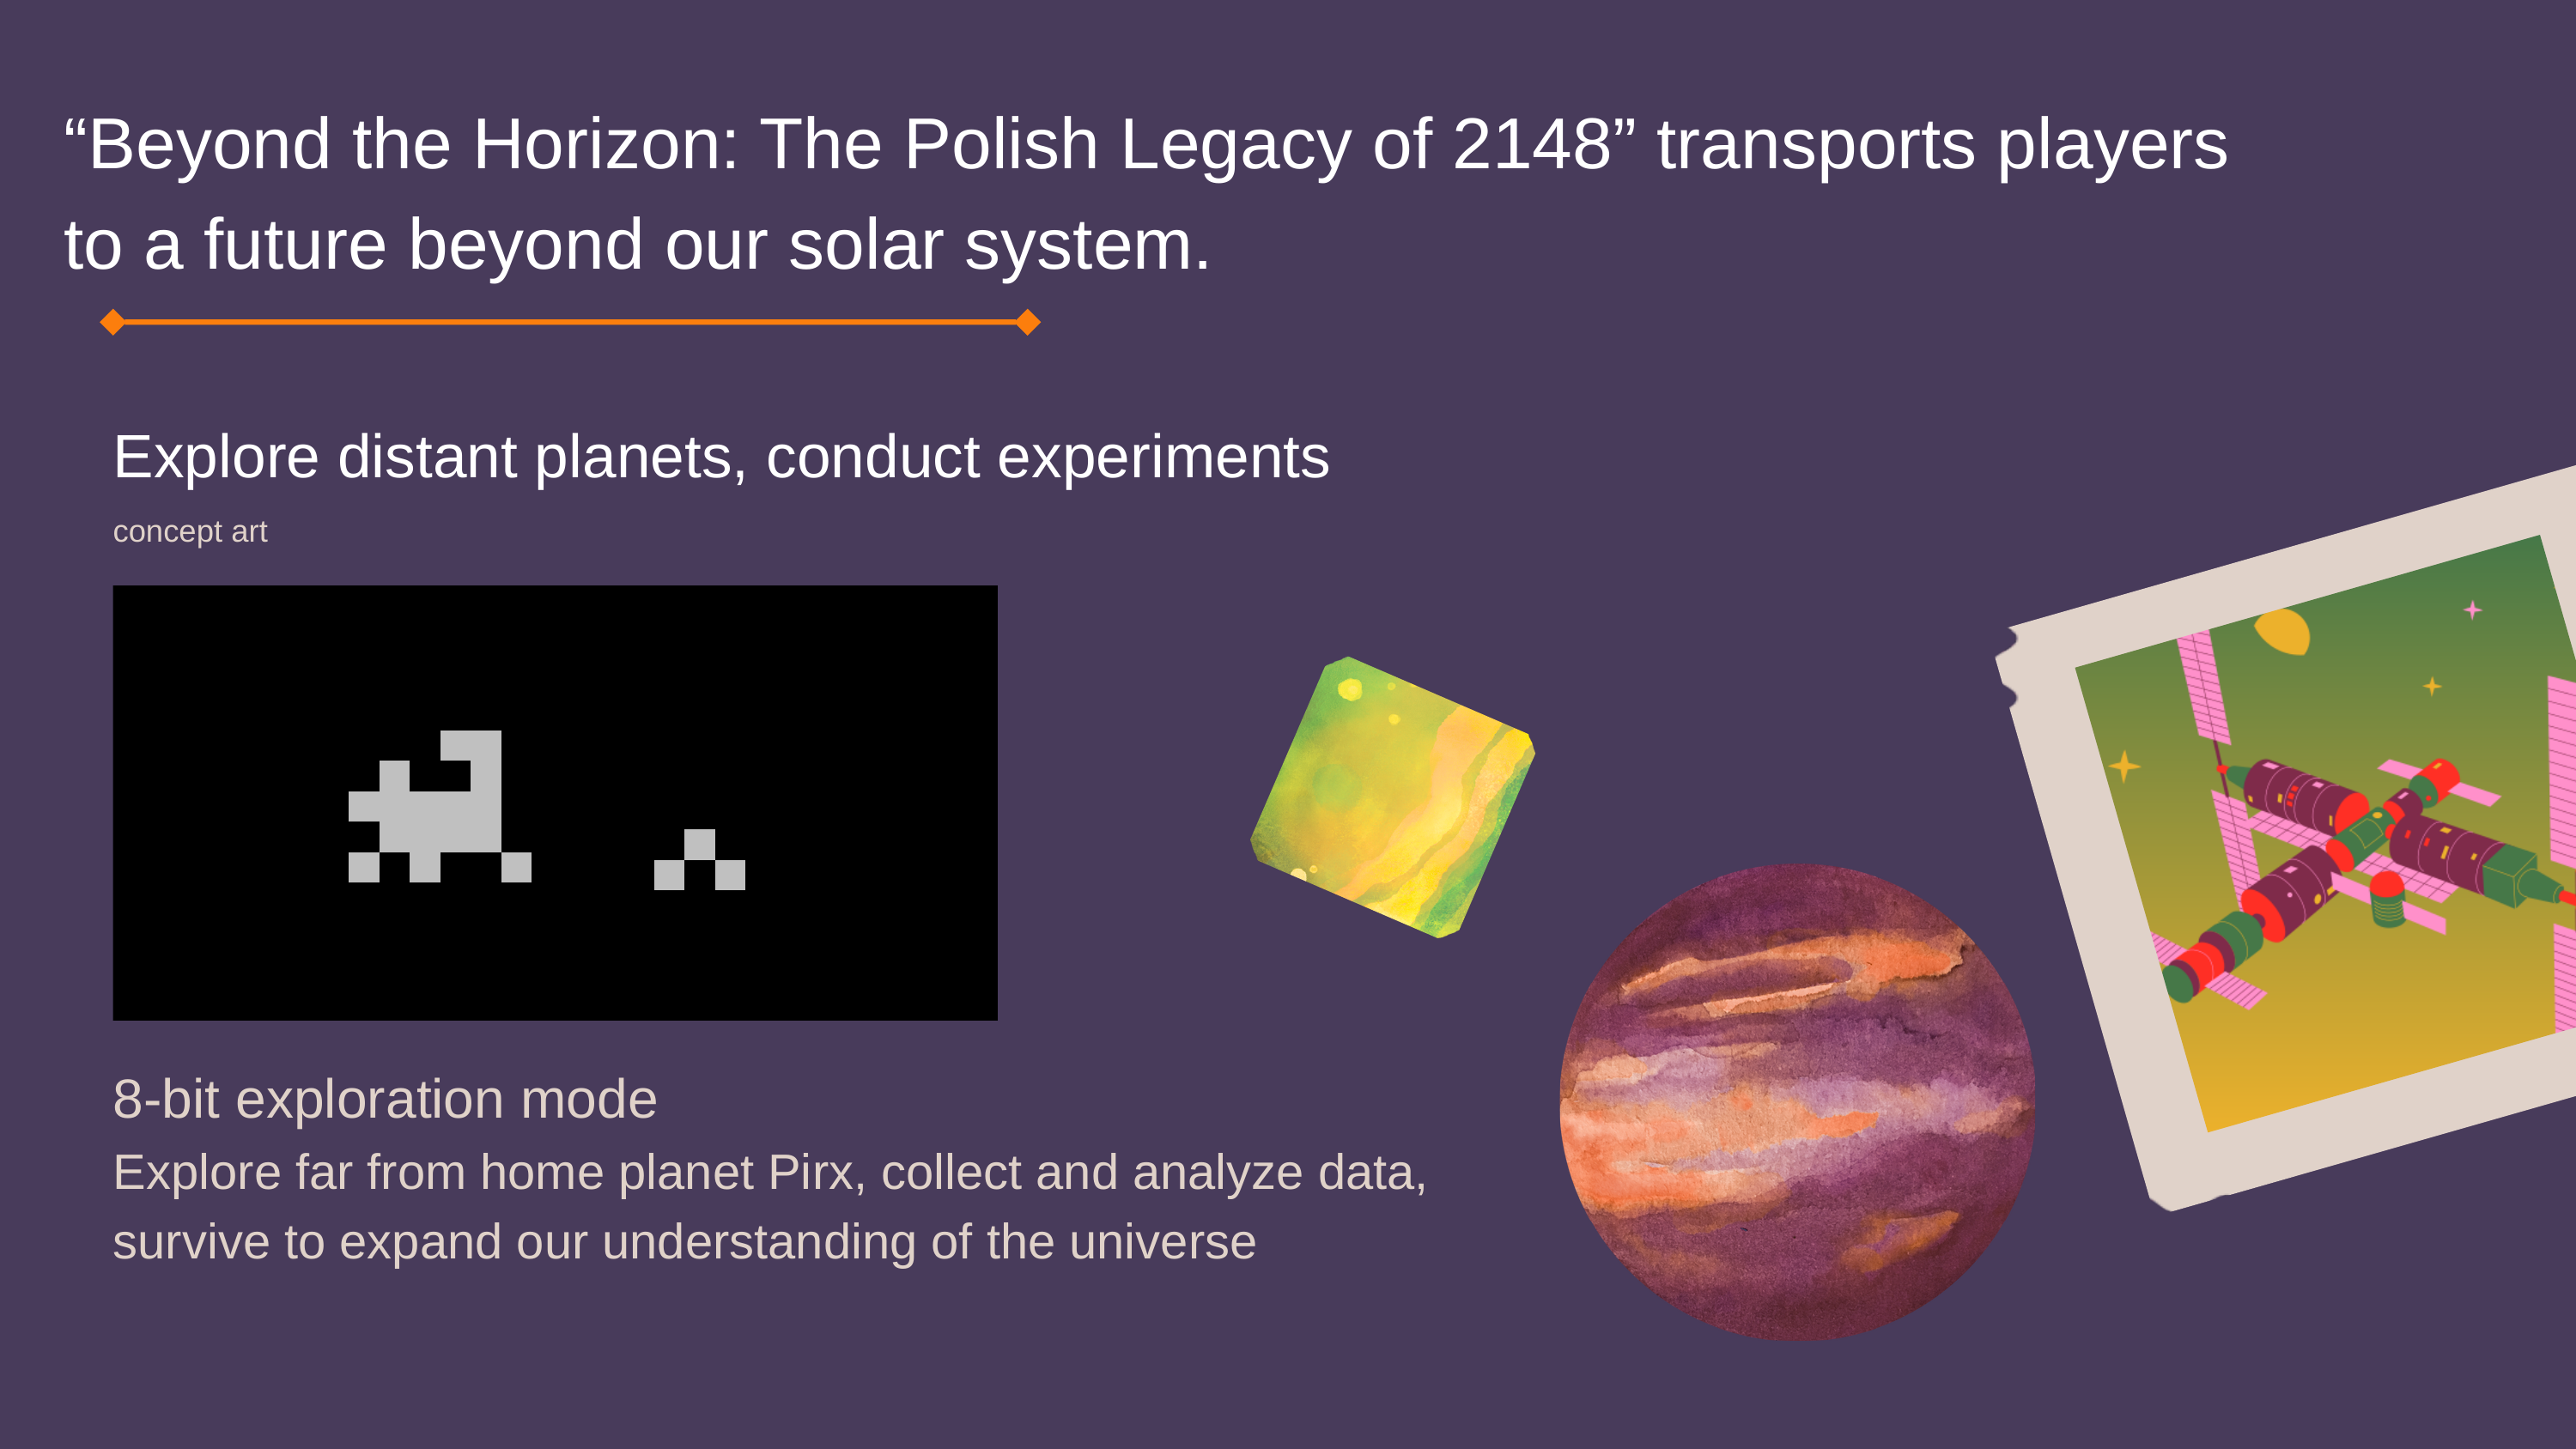

“Beyond the Horizon: The Polish Legacy of 2148” transports players to a future beyond our solar system.

Explore distant planets, conduct experiments

concept art

8-bit exploration mode
Explore far from home planet Pirx, collect and analyze data, survive to expand our understanding of the universe